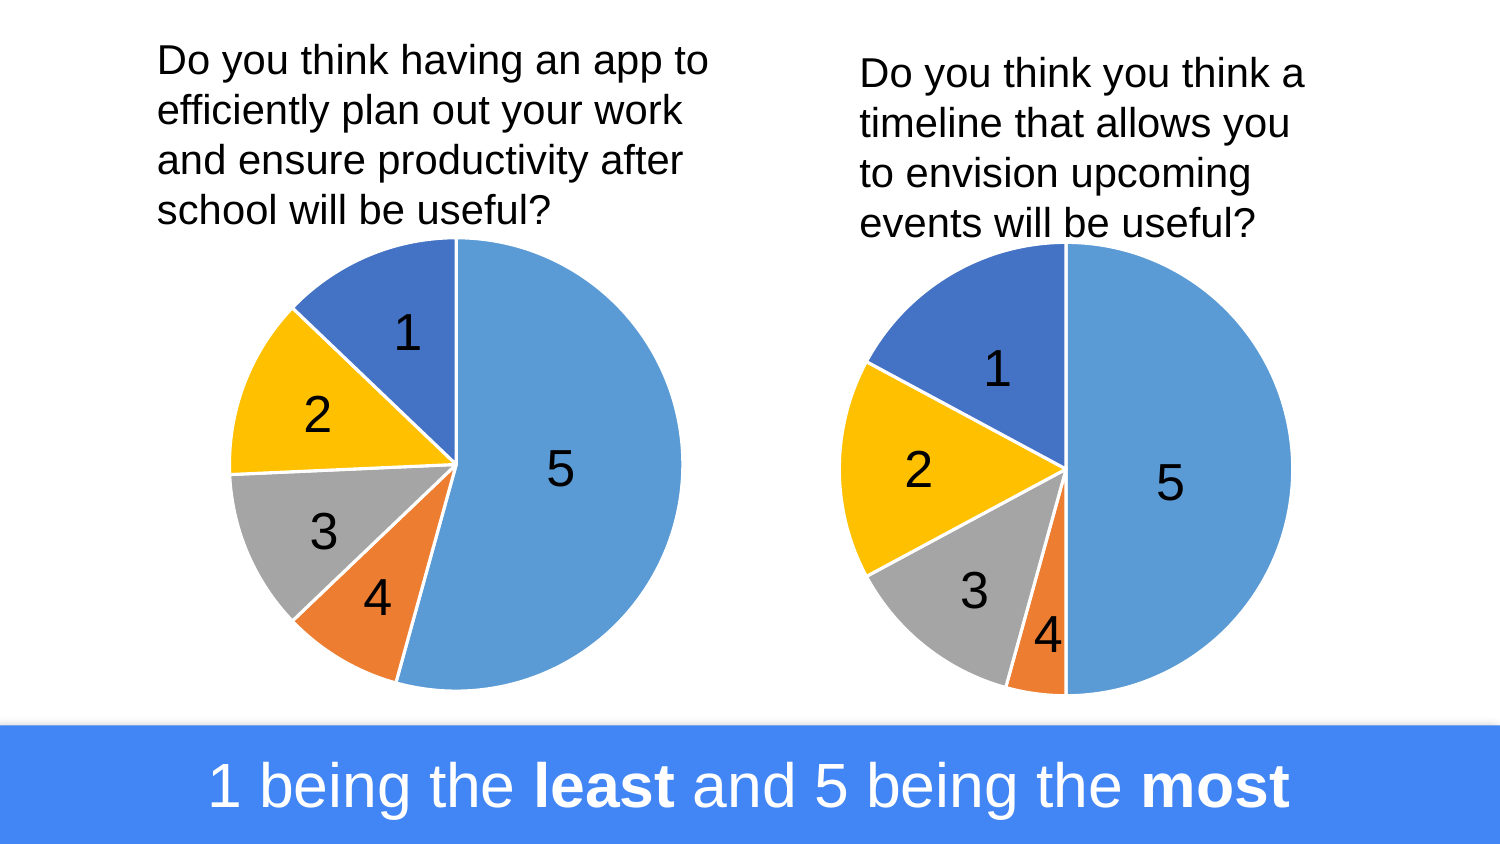

Do you think having an app to efficiently plan out your work and ensure productivity after school will be useful?
Do you think you think a timeline that allows you to envision upcoming events will be useful?

### Chart

| Category | Sales |
|---|---|
| 1 | 38.0 |
| 2 | 6.0 |
| 3 | 8.0 |
| 4 | 9.0 |
| 5 | 9.0 |

### Chart

| Category | Sales |
|---|---|
| 1 | 35.0 |
| 2 | 3.0 |
| 3 | 9.0 |
| 4 | 11.0 |
| 5 | 12.0 |
1
1
2
5
2
3

3

4
4
5

1 being the least and 5 being the most